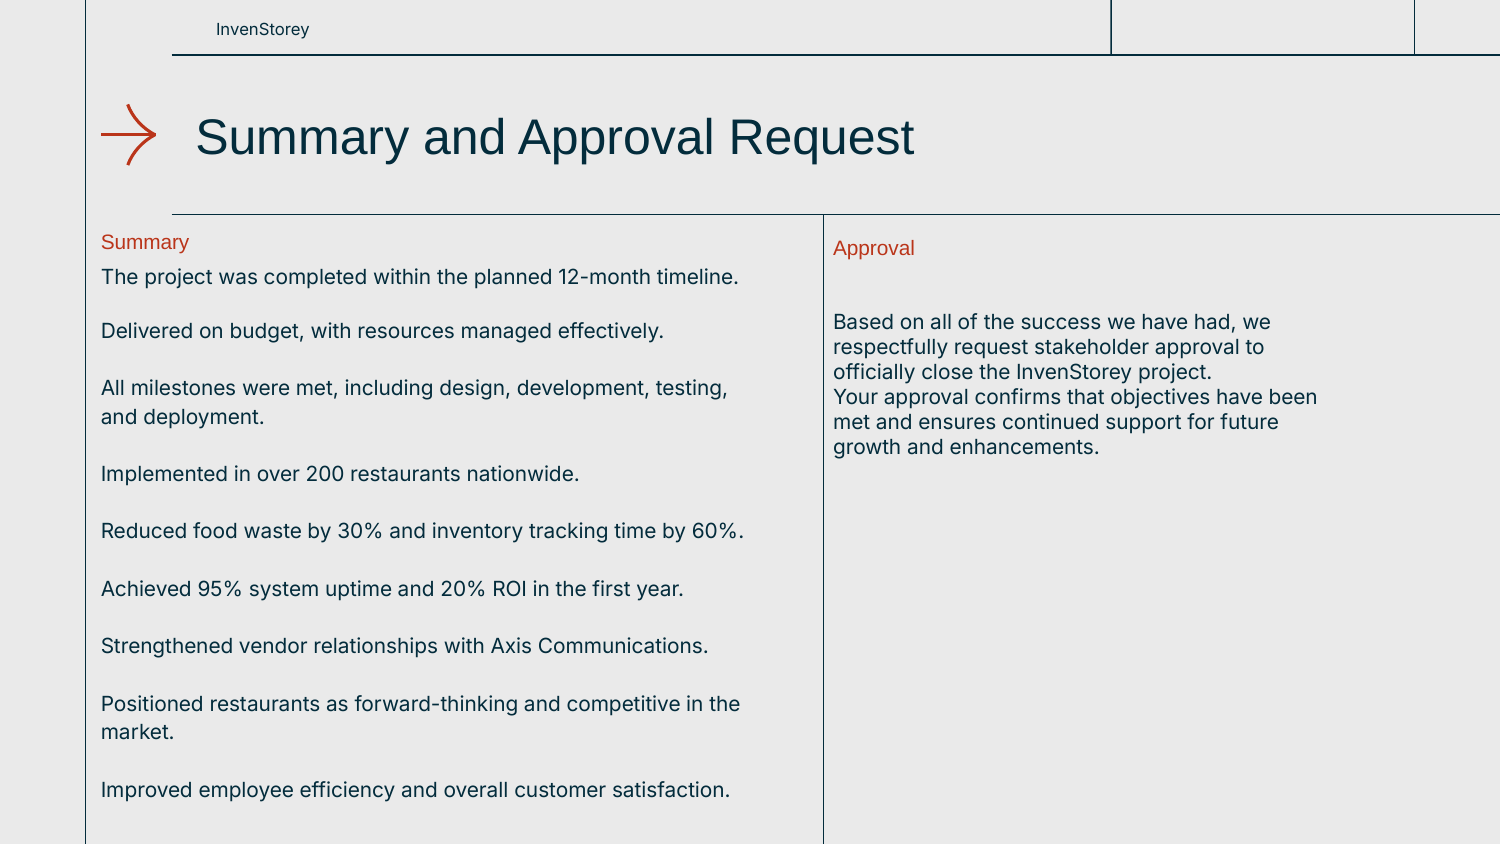

InvenStorey
# Summary and Approval Request

Summary
Approval
The project was completed within the planned 12-month timeline.
Delivered on budget, with resources managed effectively.
All milestones were met, including design, development, testing, and deployment.

Implemented in over 200 restaurants nationwide.
Reduced food waste by 30% and inventory tracking time by 60%.
Achieved 95% system uptime and 20% ROI in the first year.

Strengthened vendor relationships with Axis Communications.

Positioned restaurants as forward-thinking and competitive in the market.
Improved employee efficiency and overall customer satisfaction.

Based on all of the success we have had, we respectfully request stakeholder approval to officially close the InvenStorey project.
Your approval confirms that objectives have been met and ensures continued support for future growth and enhancements.